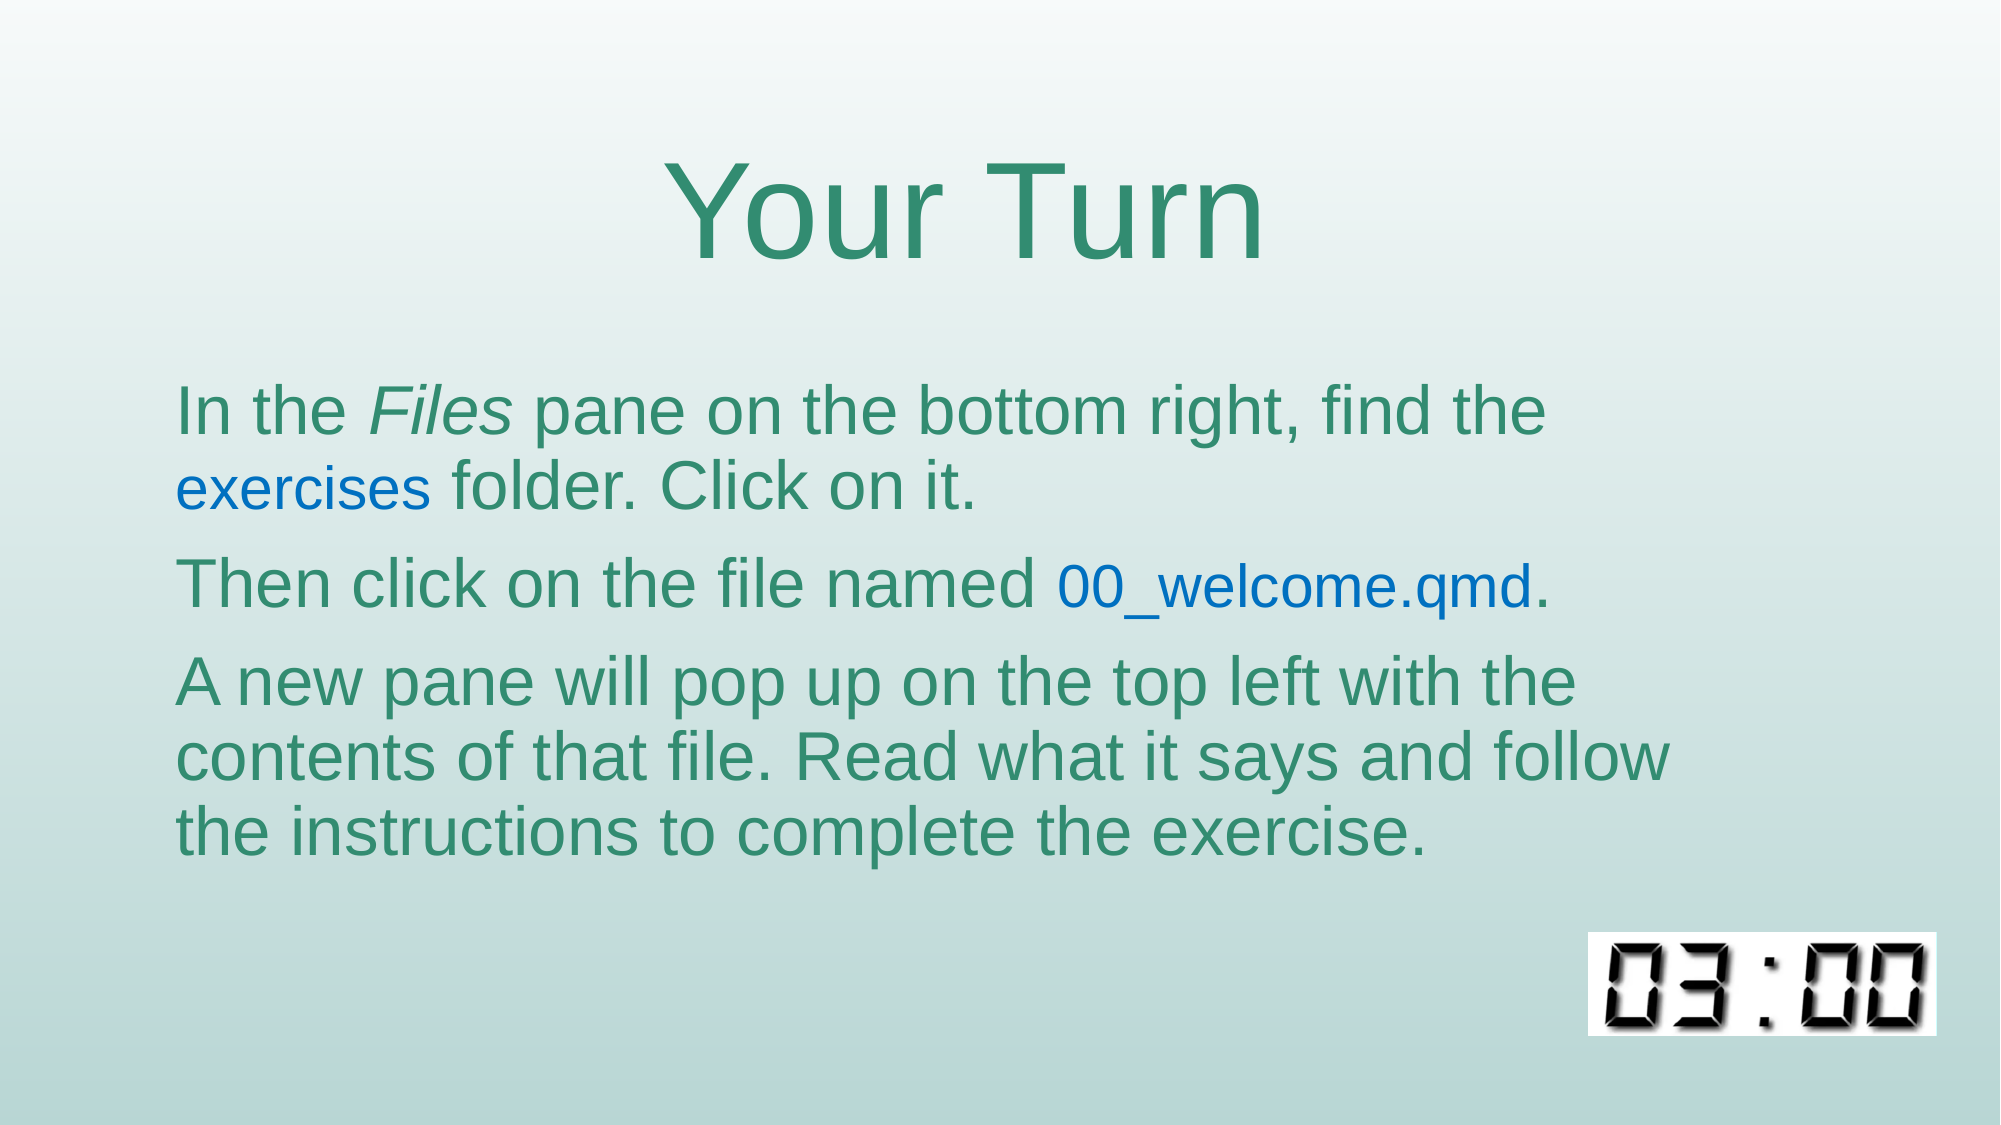

# Your Turn
In the Files pane on the bottom right, find the exercises folder. Click on it.
Then click on the file named 00_welcome.qmd.
A new pane will pop up on the top left with the contents of that file. Read what it says and follow the instructions to complete the exercise.